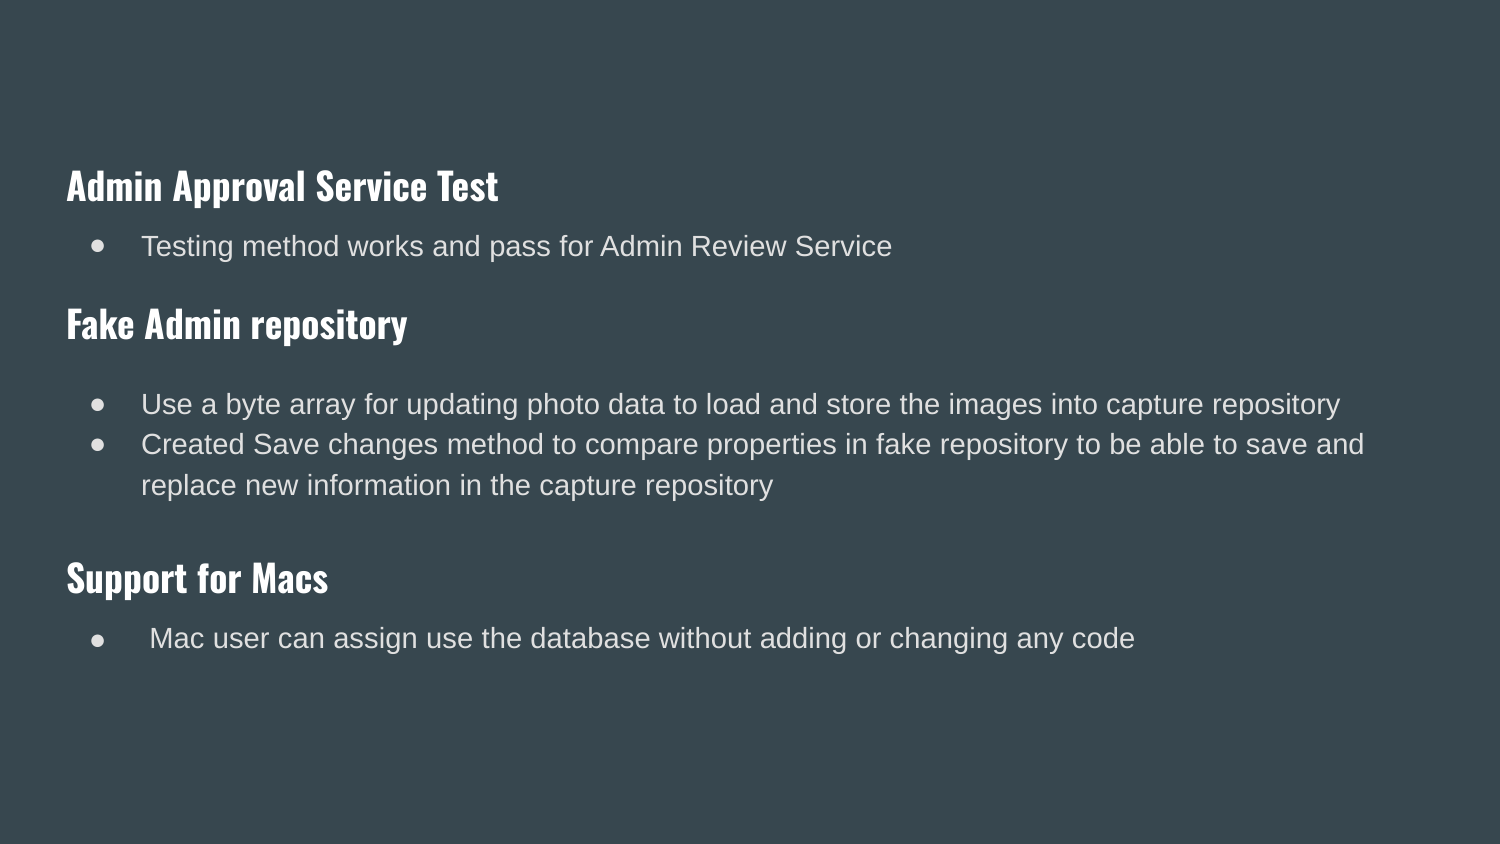

Admin Approval Service Test
Testing method works and pass for Admin Review Service
Fake Admin repository
Use a byte array for updating photo data to load and store the images into capture repository
Created Save changes method to compare properties in fake repository to be able to save and replace new information in the capture repository
Support for Macs
 Mac user can assign use the database without adding or changing any code